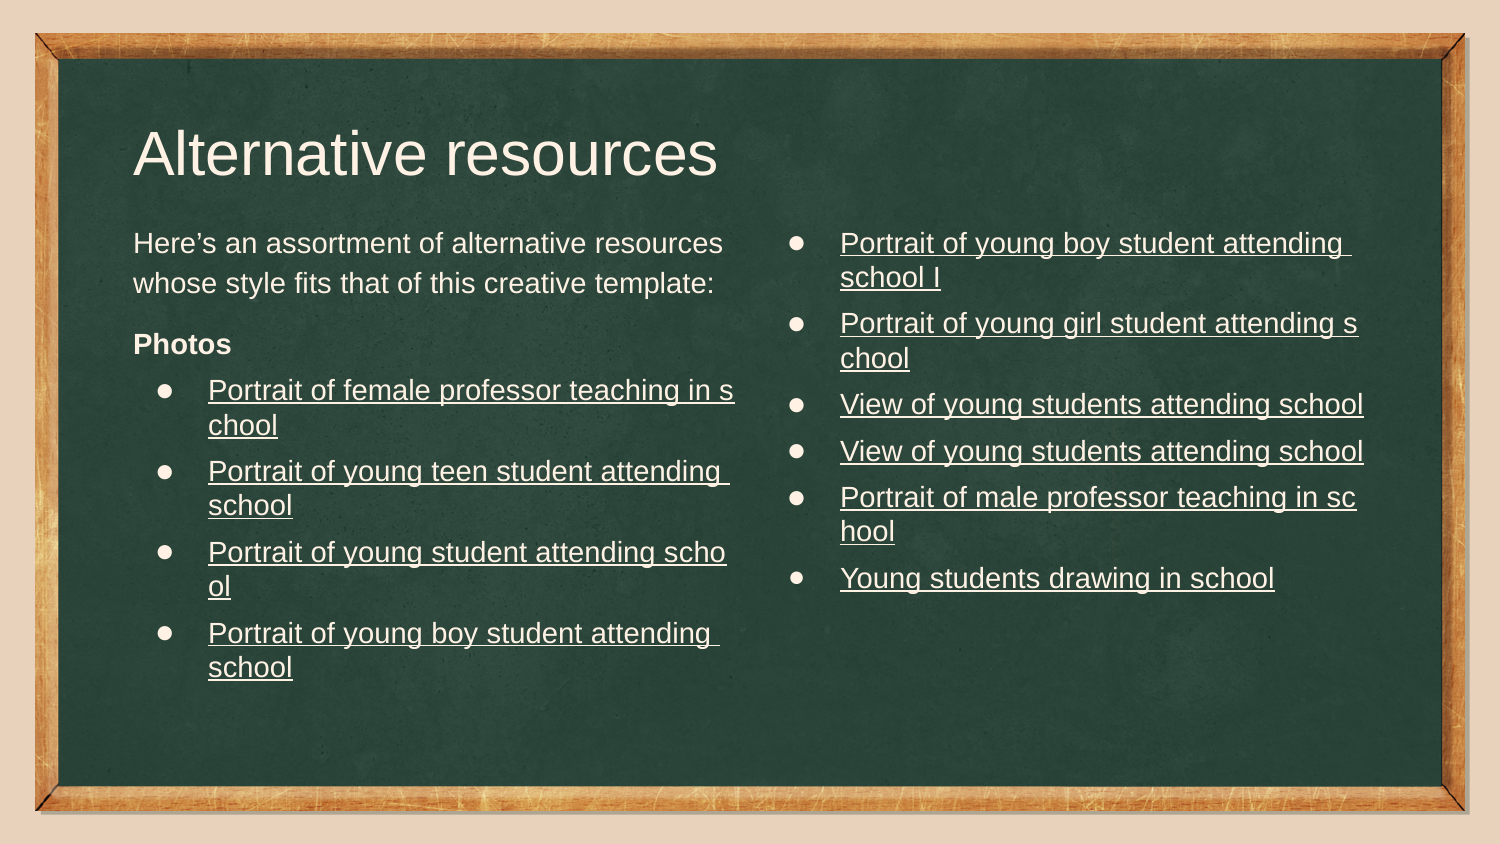

# Alternative resources
Here’s an assortment of alternative resources whose style fits that of this creative template:
Photos
Portrait of female professor teaching in school
Portrait of young teen student attending school
Portrait of young student attending school
Portrait of young boy student attending school
Portrait of young boy student attending school I
Portrait of young girl student attending school
View of young students attending school
View of young students attending school
Portrait of male professor teaching in school
Young students drawing in school